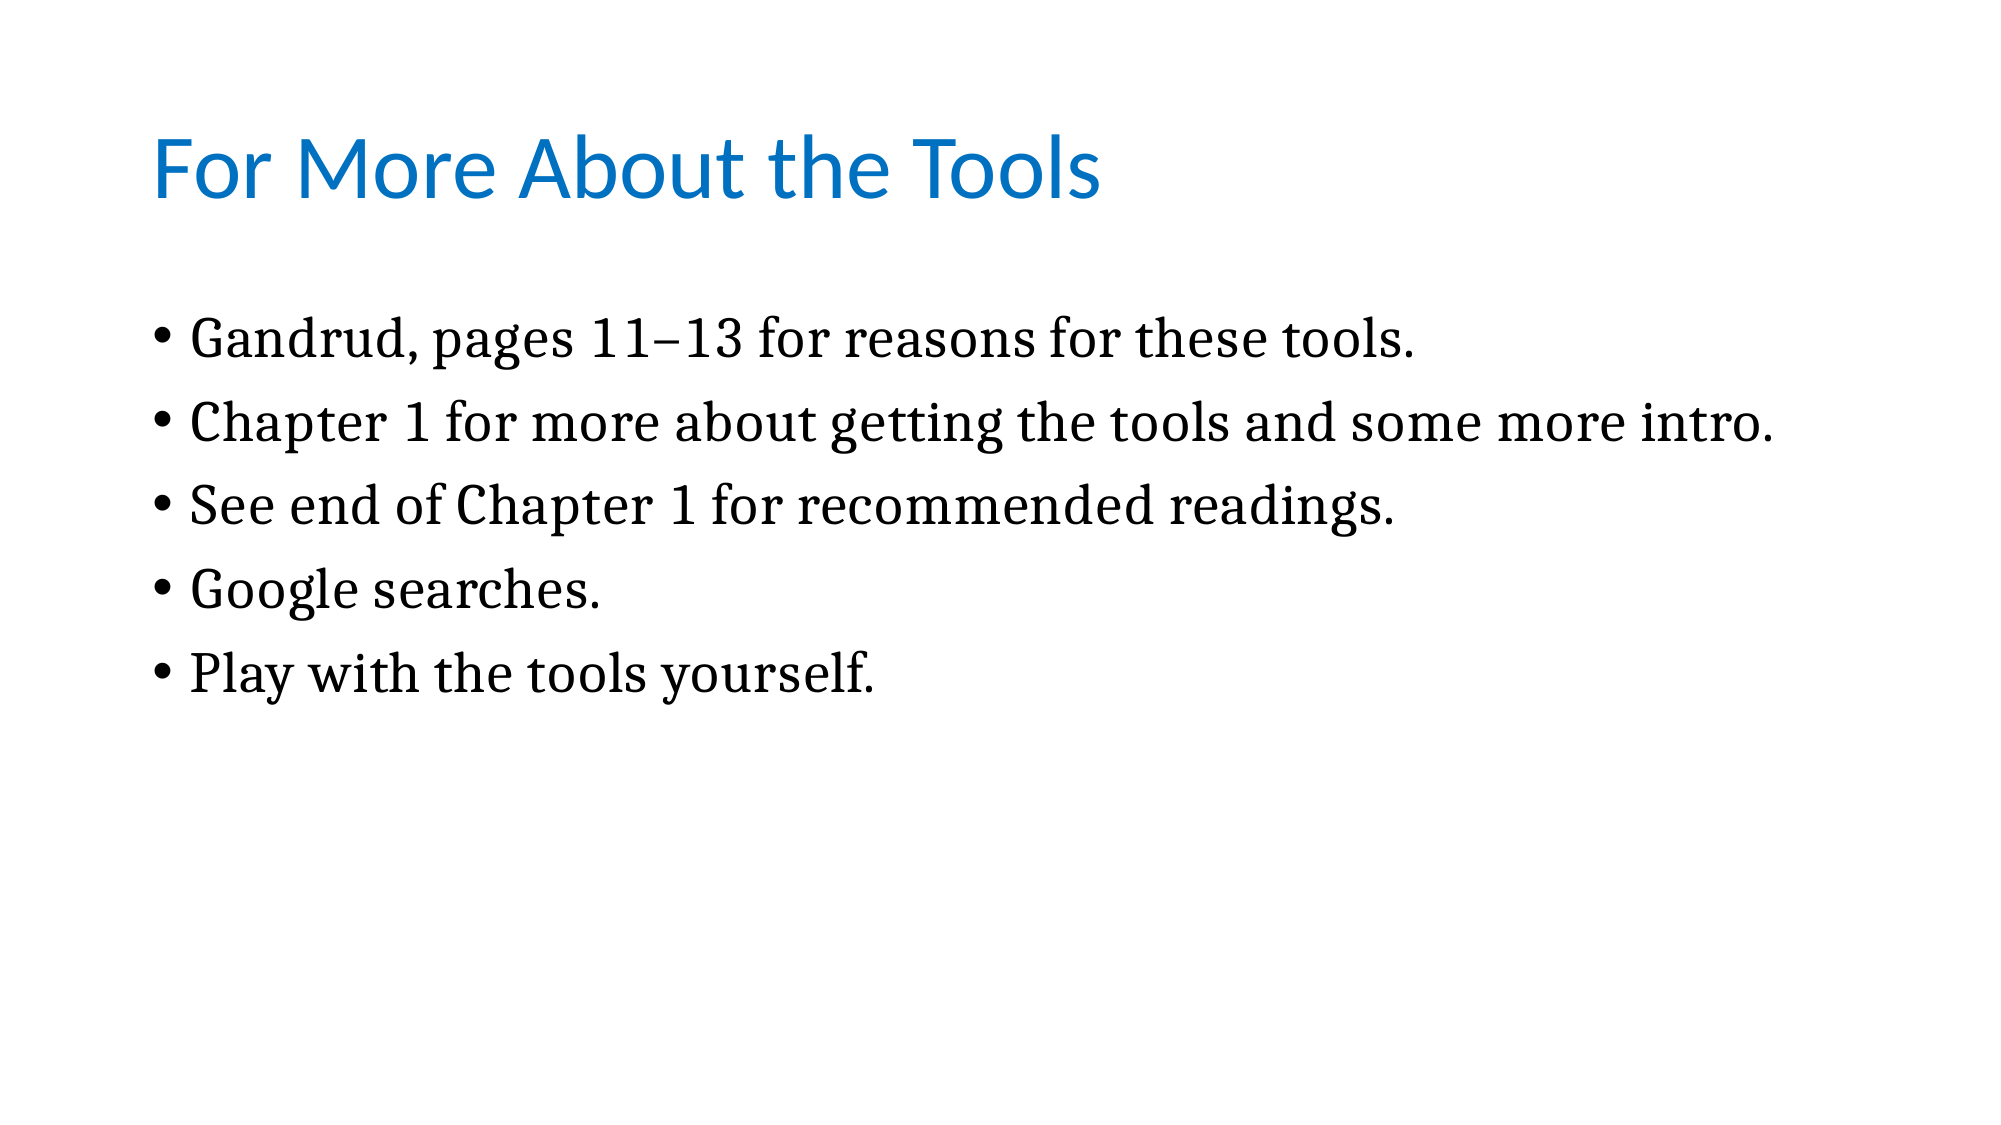

# For More About the Tools
Gandrud, pages 11–13 for reasons for these tools.
Chapter 1 for more about getting the tools and some more intro.
See end of Chapter 1 for recommended readings.
Google searches.
Play with the tools yourself.